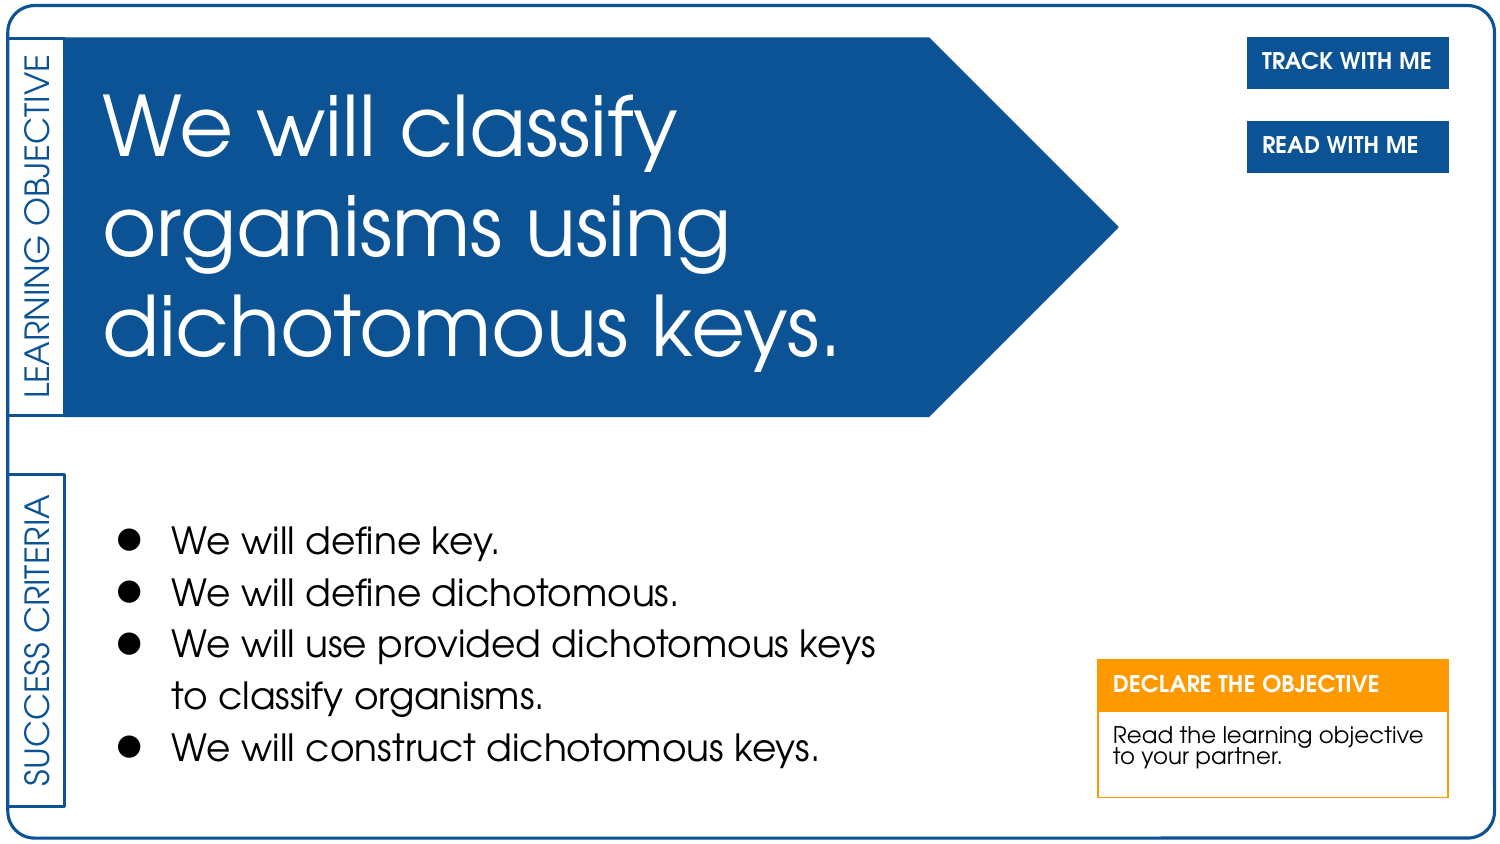

# We will classify organisms using dichotomous keys.
| TRACK WITH ME |
| --- |
| READ WITH ME |
| --- |
We will define key.
We will define dichotomous.
We will use provided dichotomous keys to classify organisms.
We will construct dichotomous keys.
| DECLARE THE OBJECTIVE |
| --- |
| Read the learning objective to your partner. |